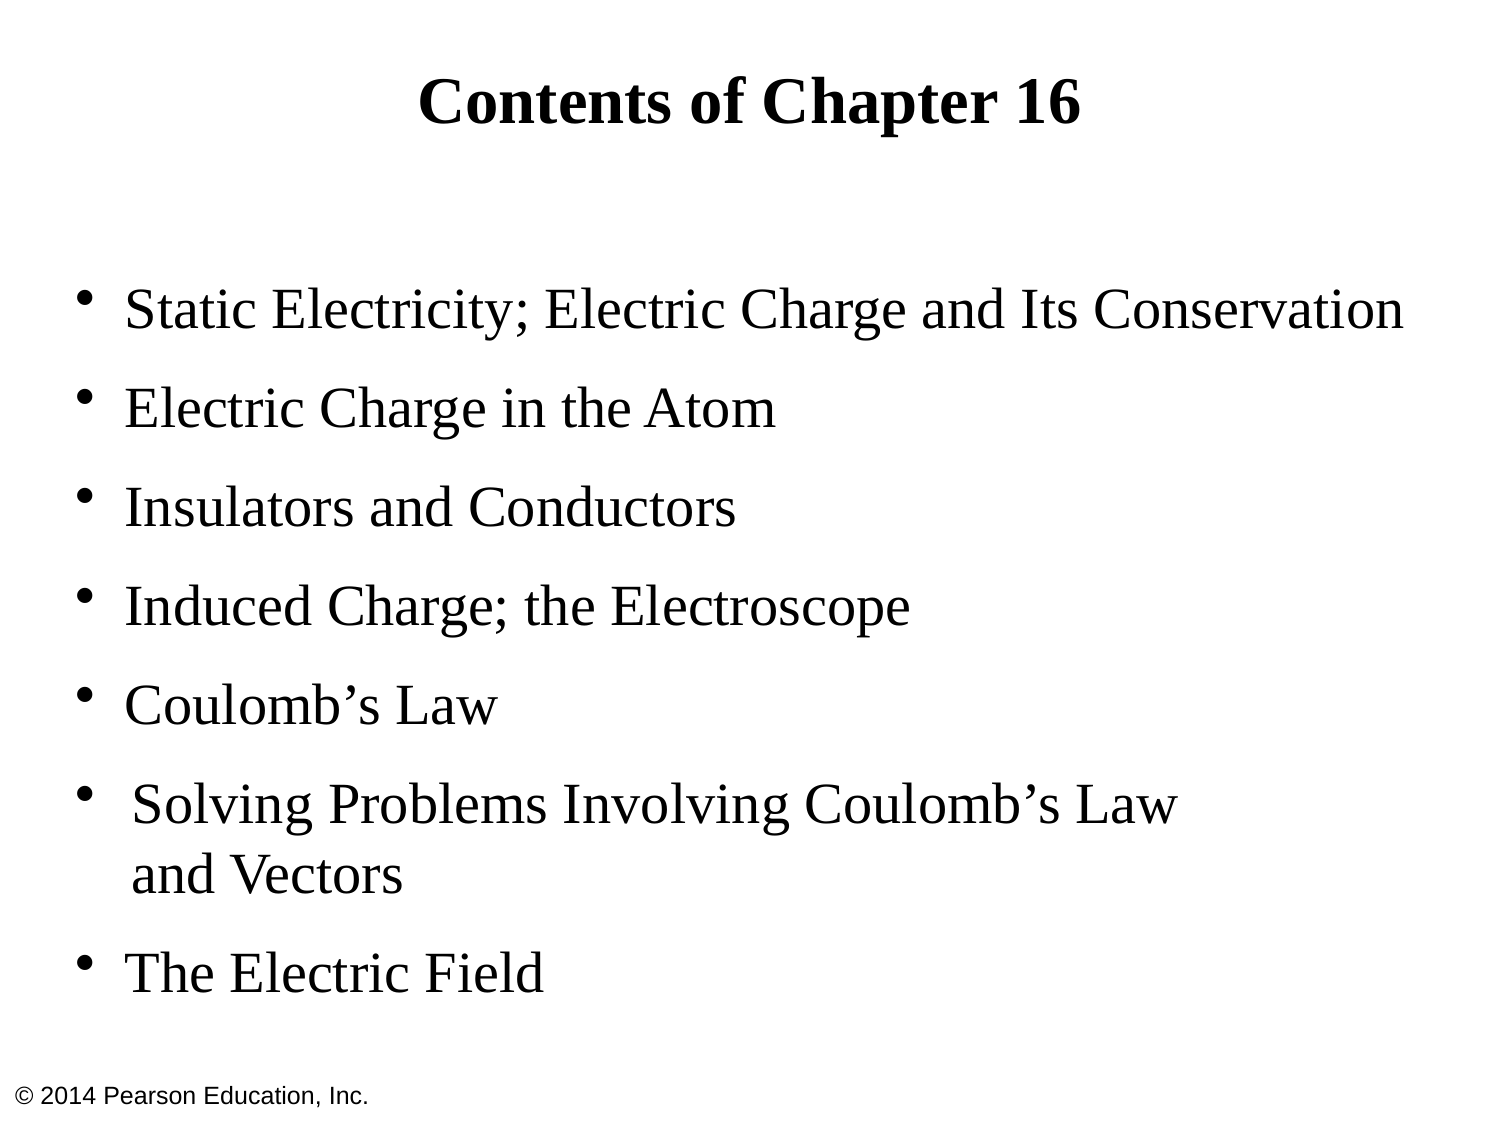

# Contents of Chapter 16
Static Electricity; Electric Charge and Its Conservation
Electric Charge in the Atom
Insulators and Conductors
Induced Charge; the Electroscope
Coulomb’s Law
Solving Problems Involving Coulomb’s Law
and Vectors
The Electric Field
© 2014 Pearson Education, Inc.